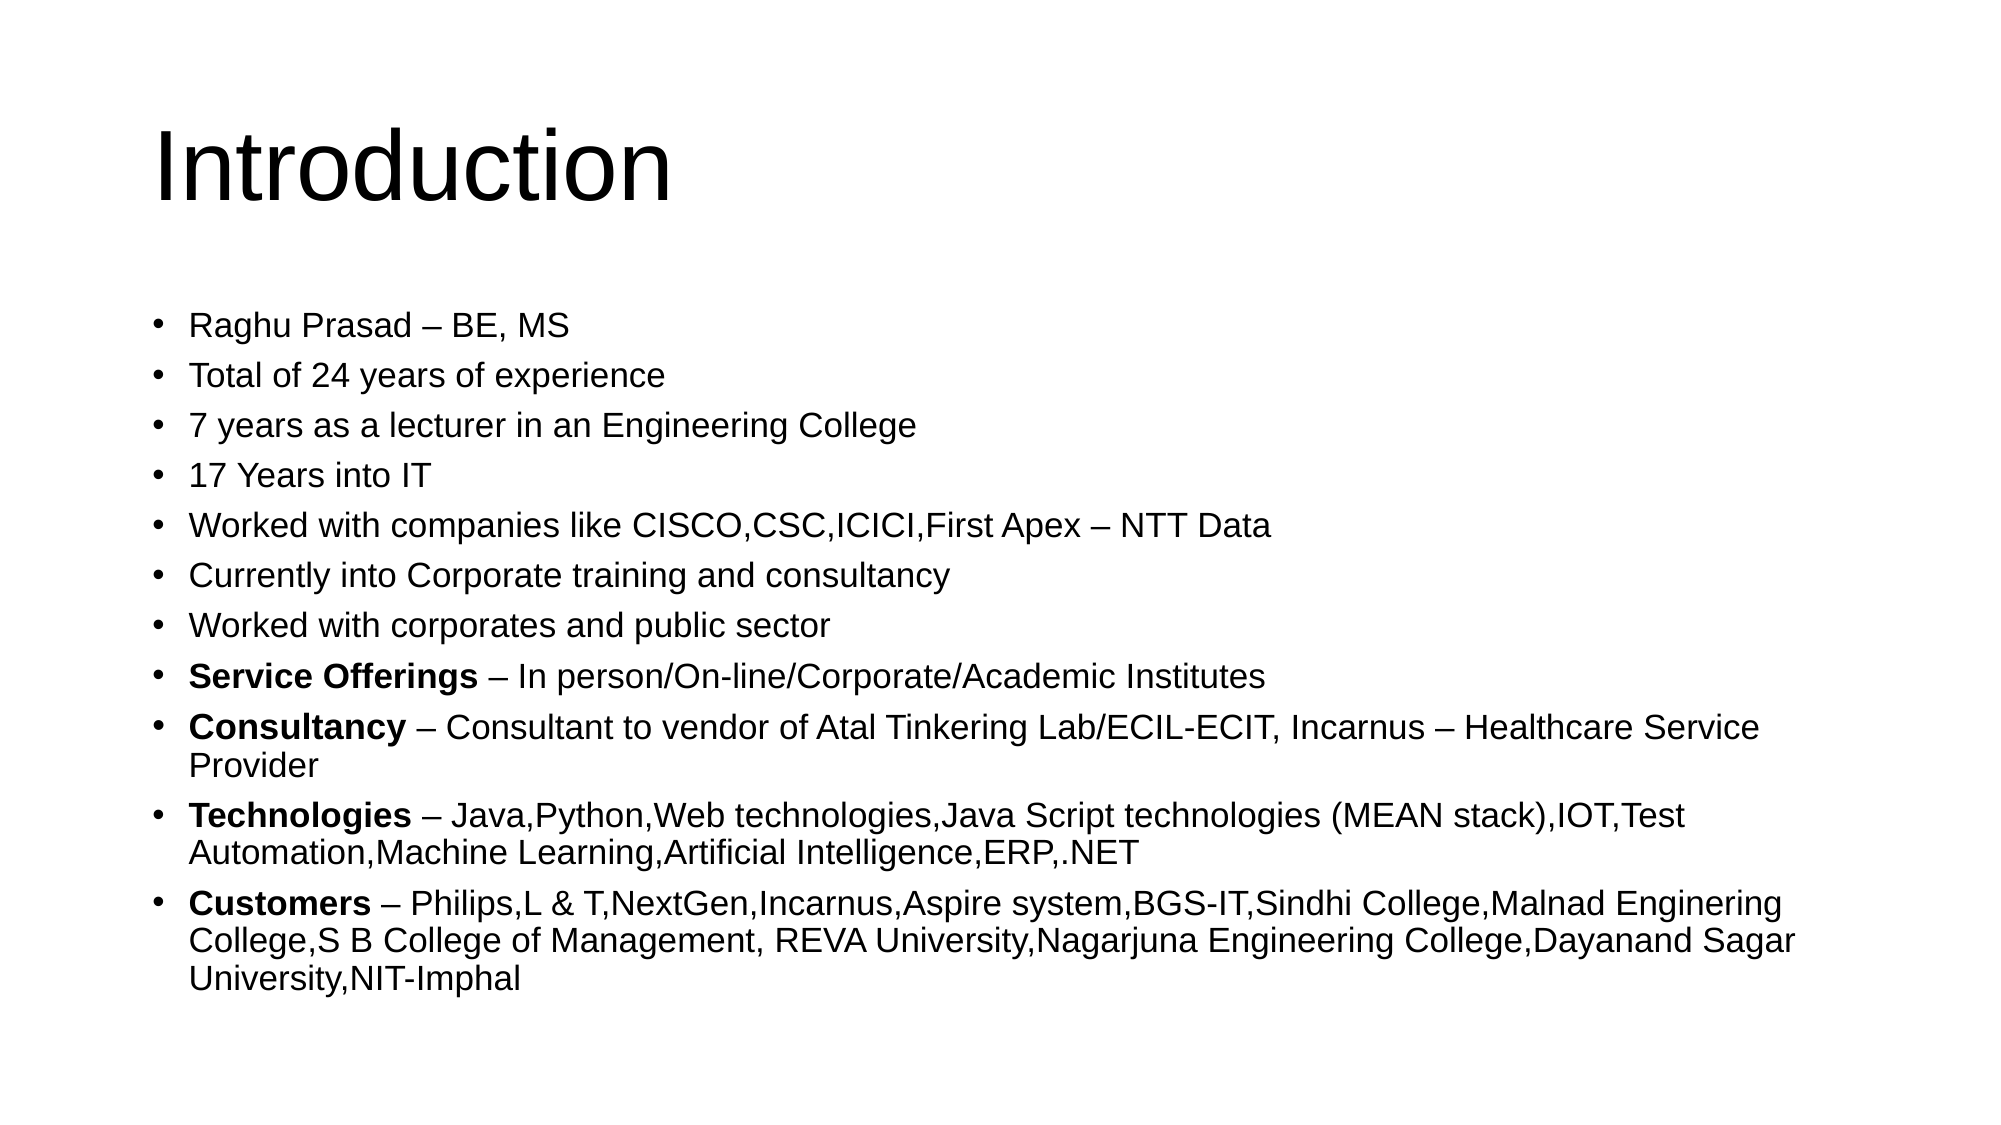

# Introduction
Raghu Prasad – BE, MS
Total of 24 years of experience
7 years as a lecturer in an Engineering College
17 Years into IT
Worked with companies like CISCO,CSC,ICICI,First Apex – NTT Data
Currently into Corporate training and consultancy
Worked with corporates and public sector
Service Offerings – In person/On-line/Corporate/Academic Institutes
Consultancy – Consultant to vendor of Atal Tinkering Lab/ECIL-ECIT, Incarnus – Healthcare Service Provider
Technologies – Java,Python,Web technologies,Java Script technologies (MEAN stack),IOT,Test Automation,Machine Learning,Artificial Intelligence,ERP,.NET
Customers – Philips,L & T,NextGen,Incarnus,Aspire system,BGS-IT,Sindhi College,Malnad Enginering College,S B College of Management, REVA University,Nagarjuna Engineering College,Dayanand Sagar University,NIT-Imphal